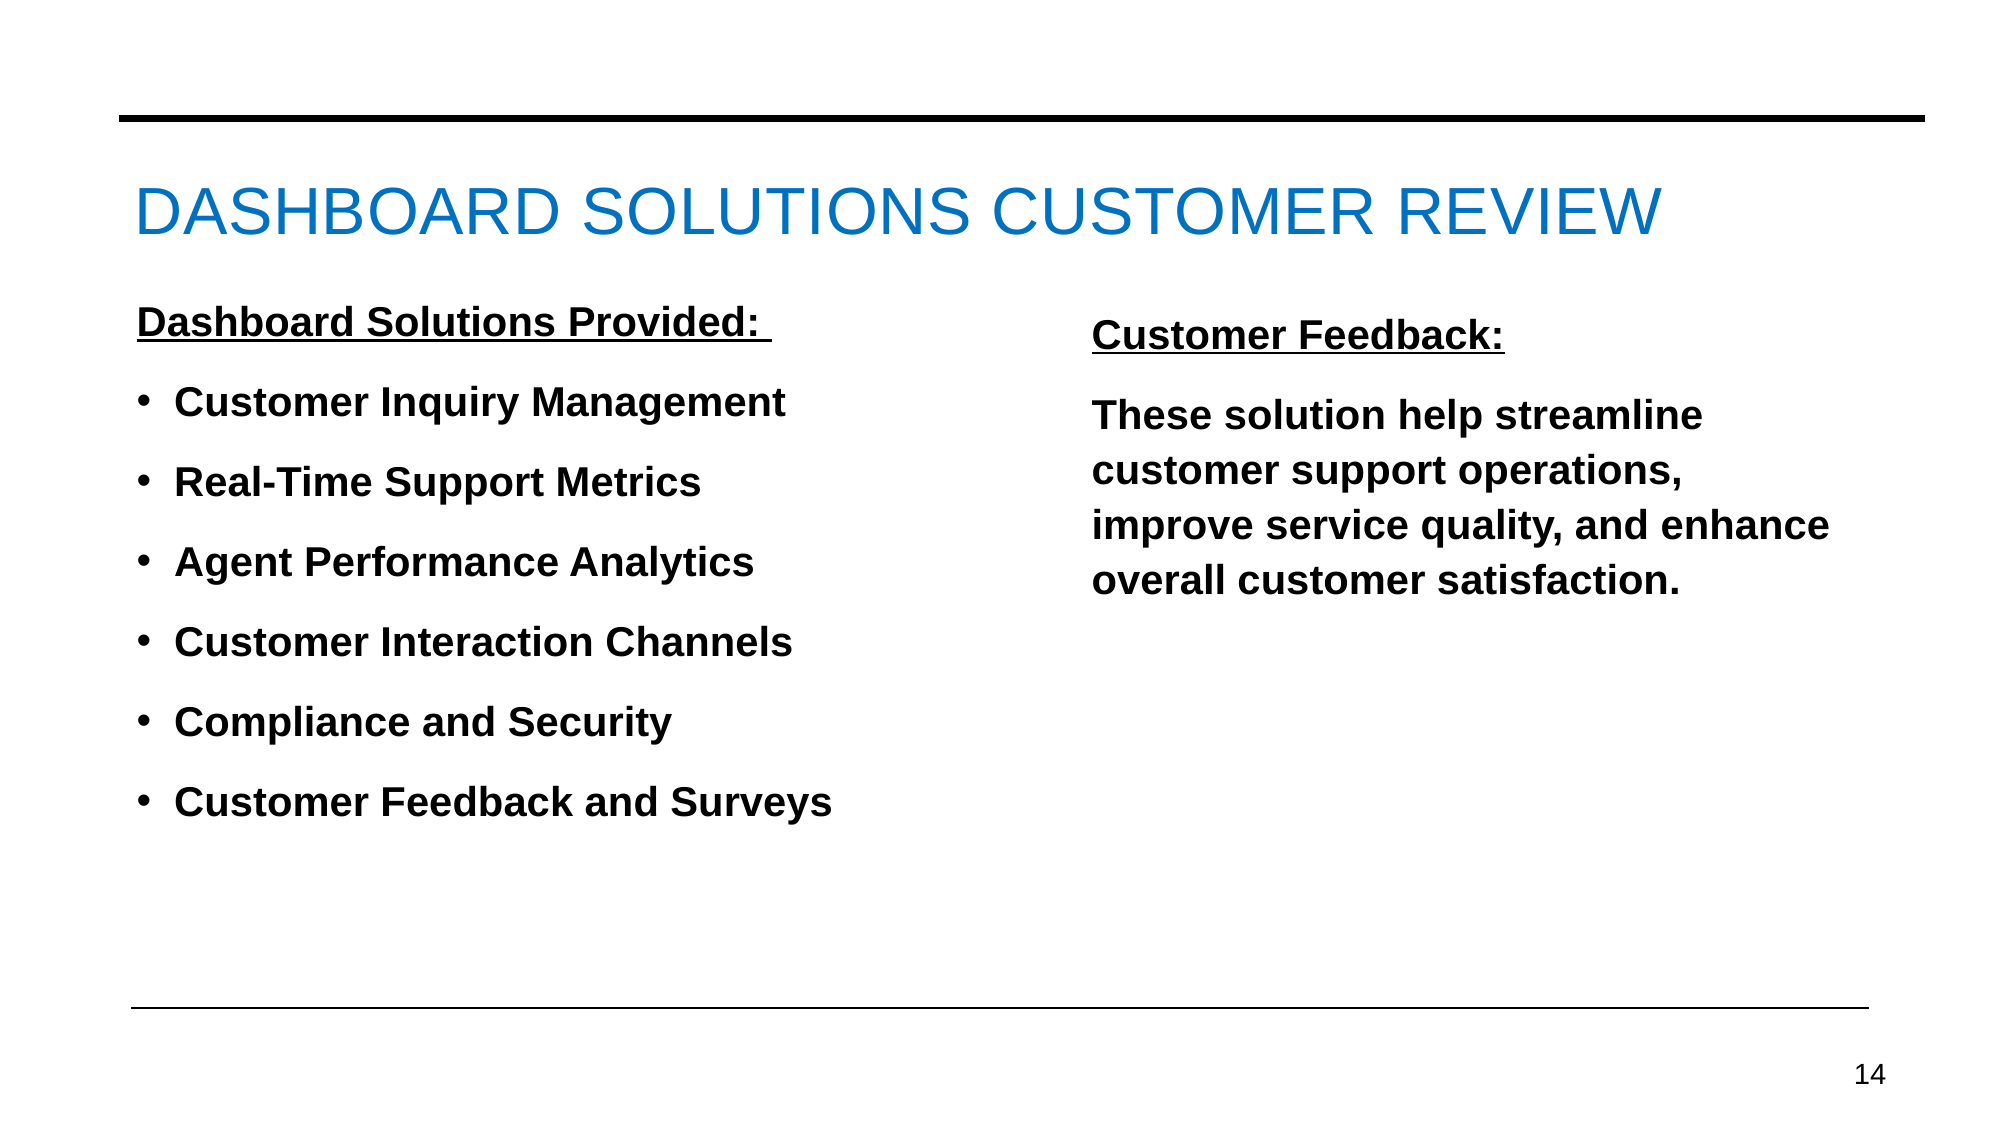

# Dashboard Solutions Customer Review
Dashboard Solutions Provided:
Customer Inquiry Management
Real-Time Support Metrics
Agent Performance Analytics
Customer Interaction Channels
Compliance and Security
Customer Feedback and Surveys
Customer Feedback:
These solution help streamline customer support operations, improve service quality, and enhance overall customer satisfaction.
14